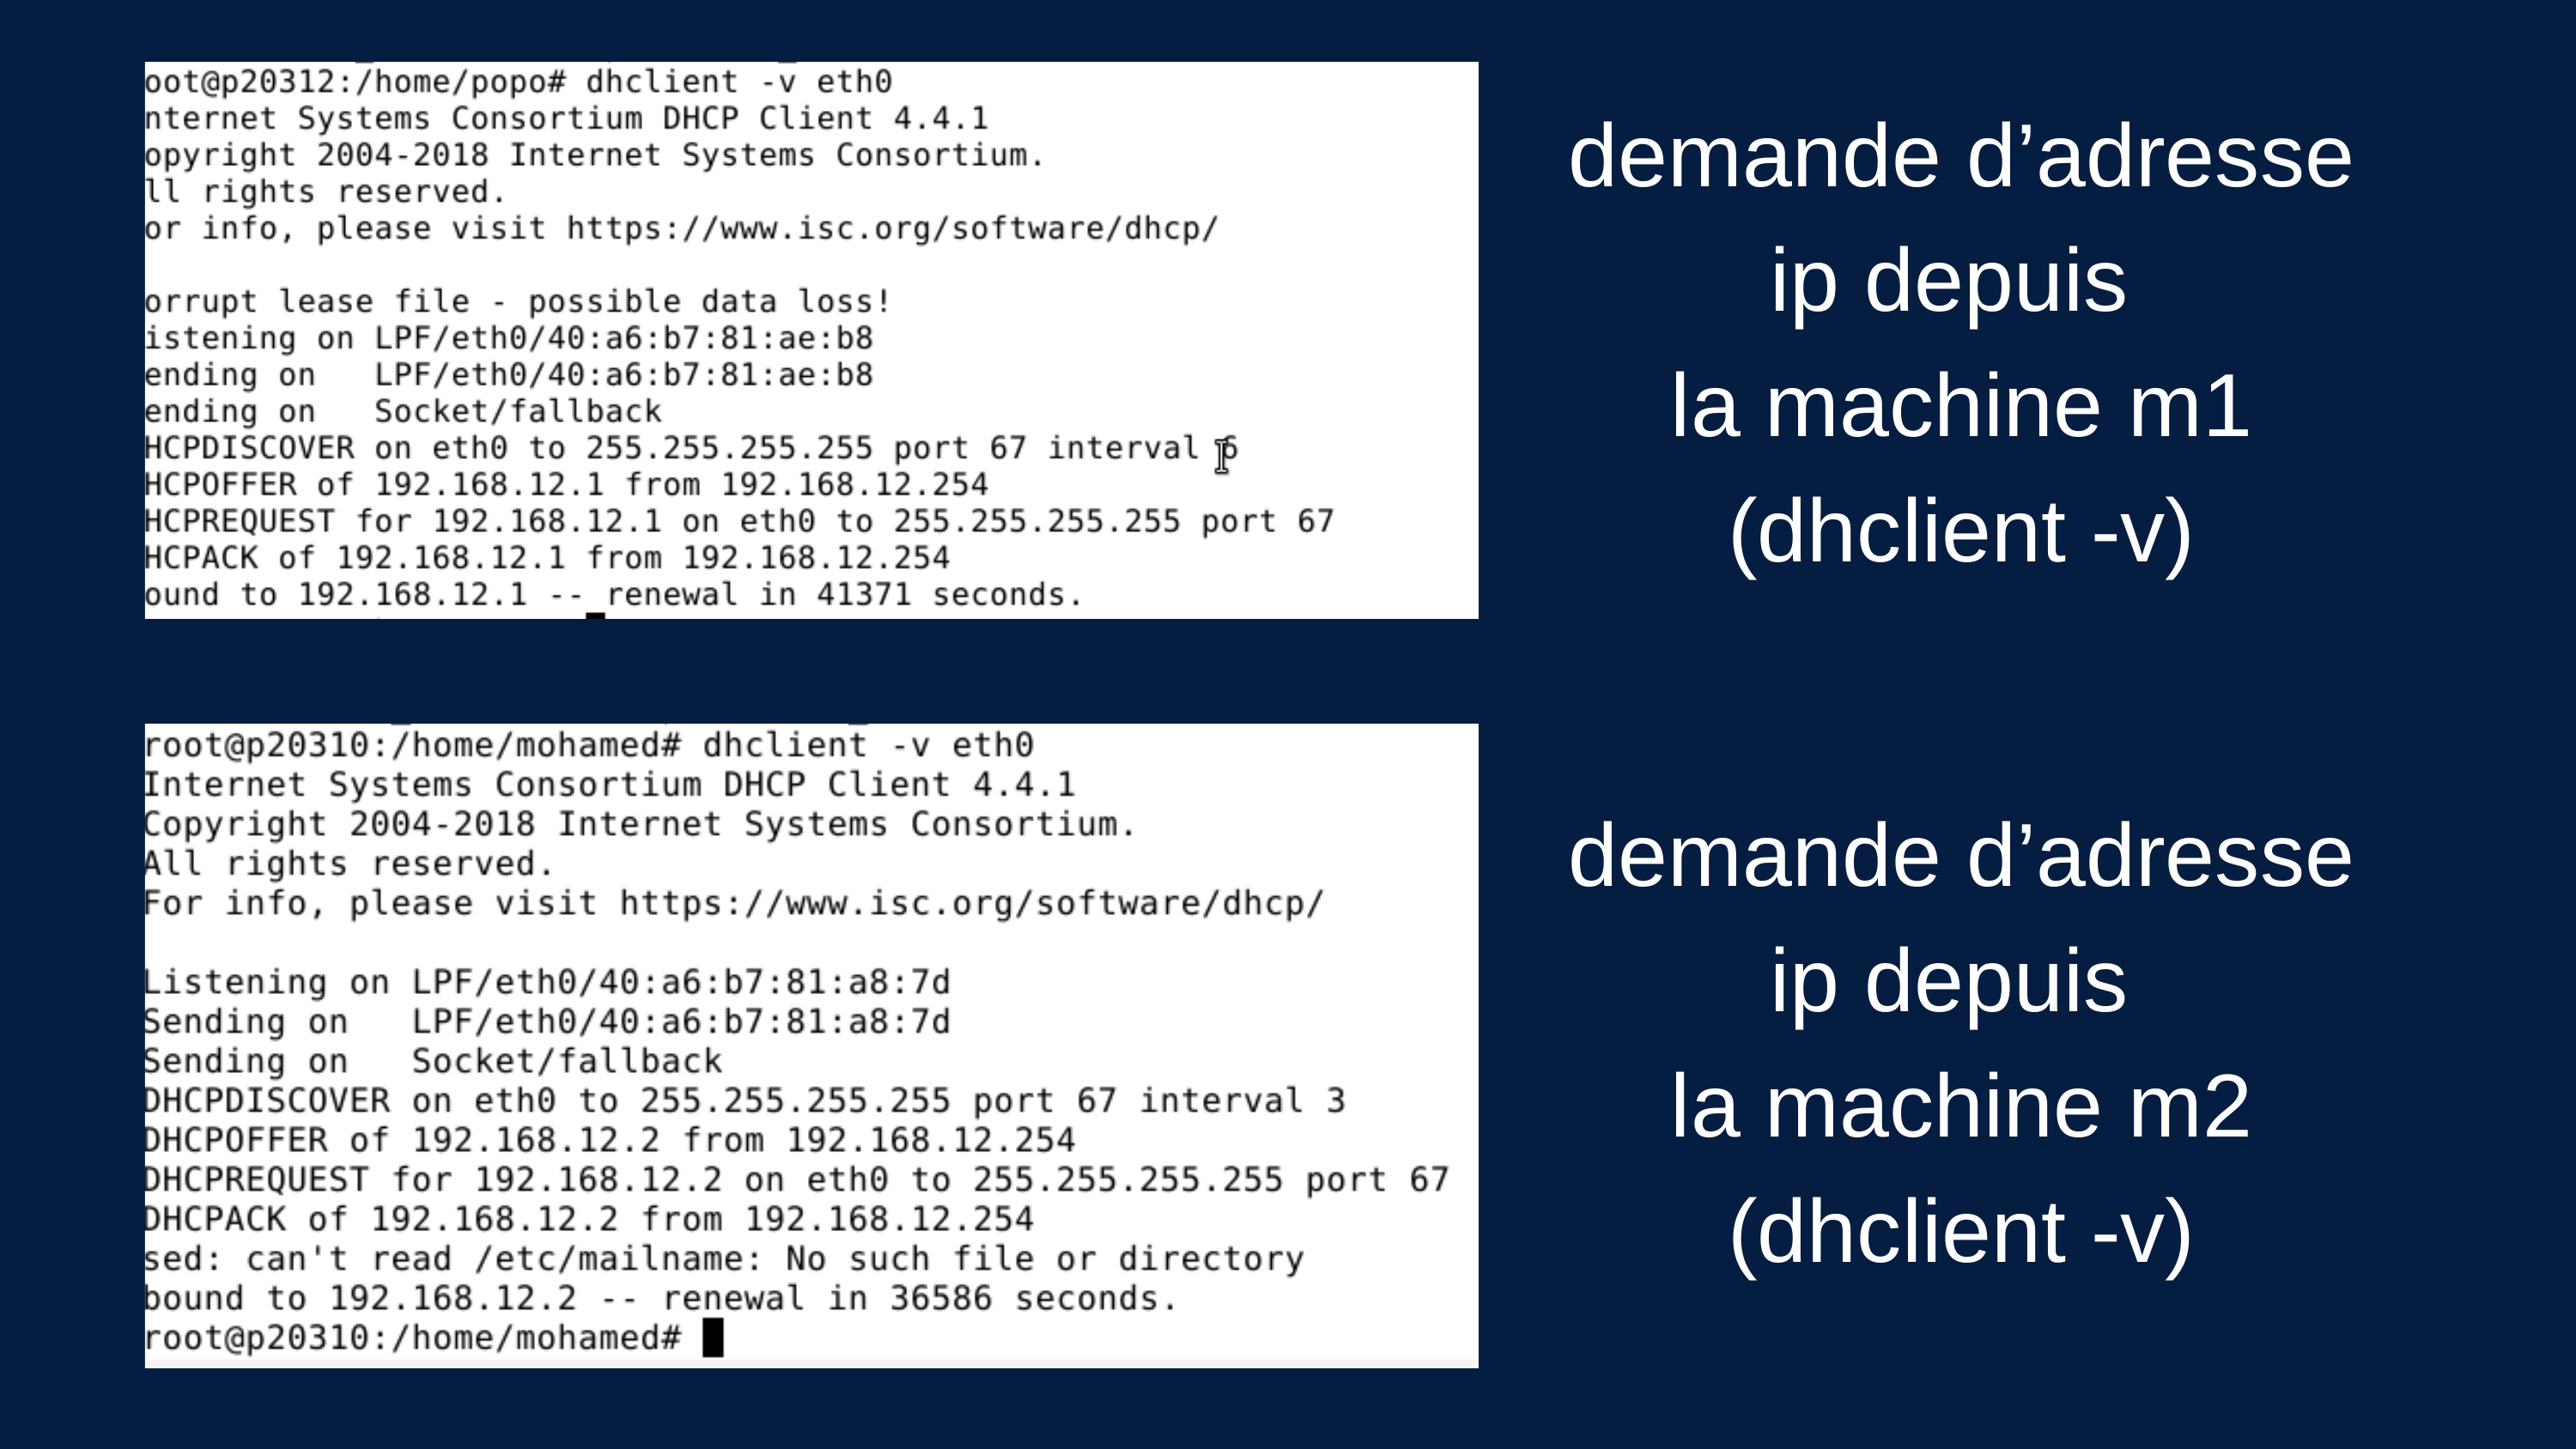

demande d’adresse ip depuis
la machine m1
(dhclient -v)

demande d’adresse ip depuis
la machine m2
(dhclient -v)